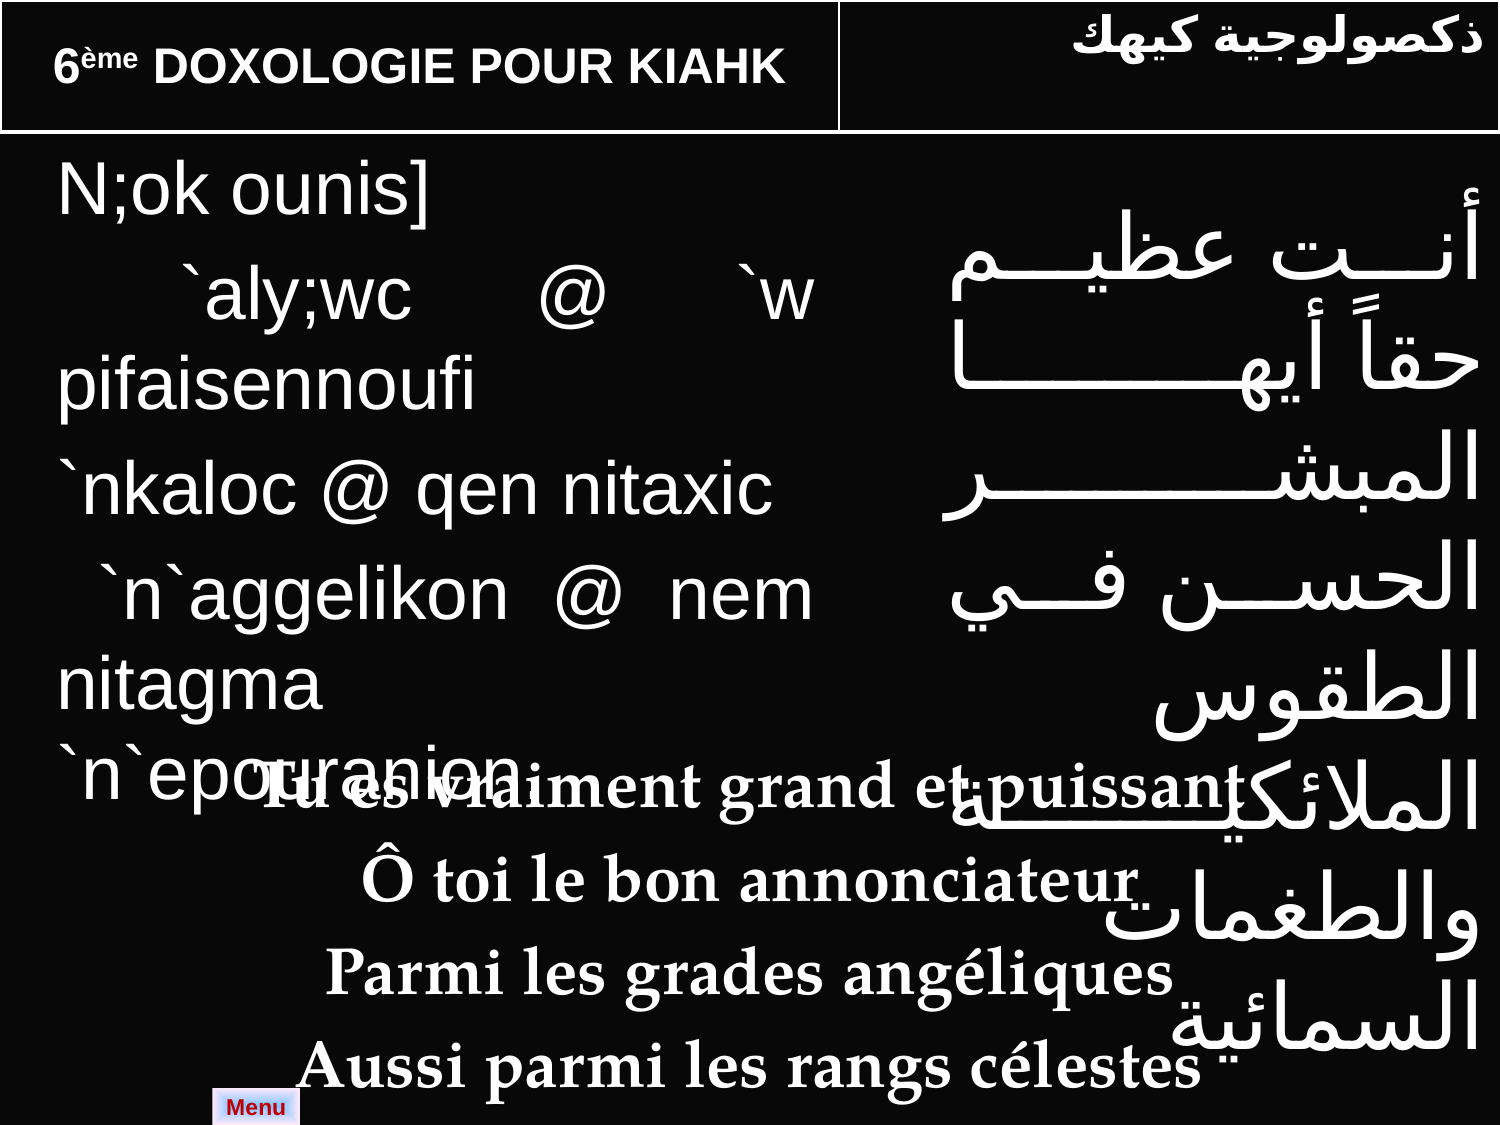

| 6ème DOXOLOGIE POUR KIAHK | ذكصولوجية كيهك |
| --- | --- |
N;ok ounis]
 `aly;wc @ `w pifaisennoufi
`nkaloc @ qen nitaxic
 `n`aggelikon @ nem nitagma `n`epouranion.
أنت عظيم حقاً أيها المبشر الحسن في الطقوس الملائكية والطغمات السمائية
Tu es vraiment grand et puissant
Ô toi le bon annonciateur
Parmi les grades angéliques
Aussi parmi les rangs célestes
Menu